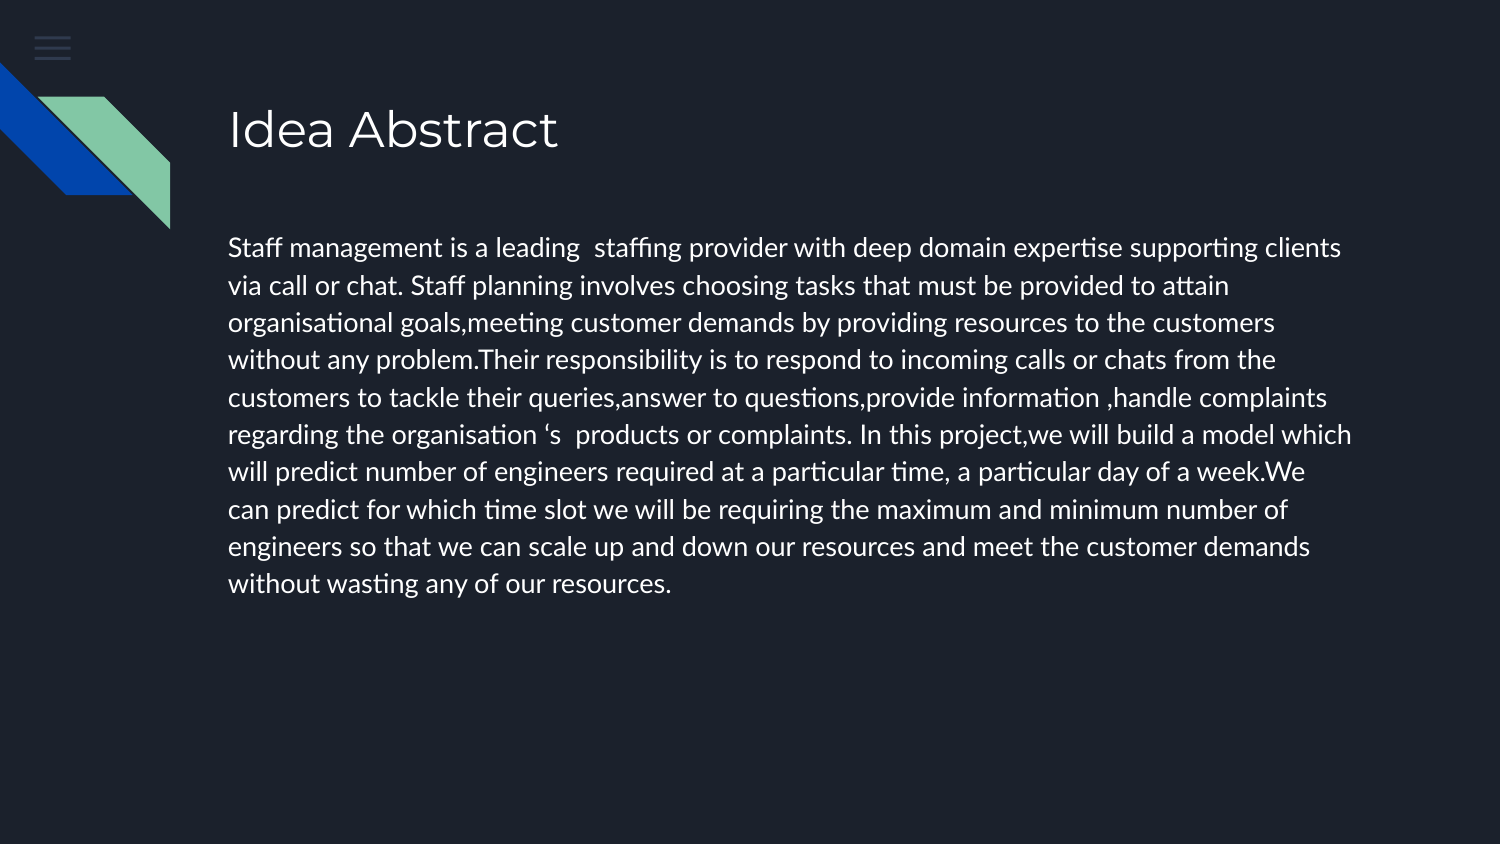

# Idea Abstract
Staff management is a leading  staffing provider with deep domain expertise supporting clients via call or chat. Staff planning involves choosing tasks that must be provided to attain  organisational goals,meeting customer demands by providing resources to the customers without any problem.Their responsibility is to respond to incoming calls or chats from the customers to tackle their queries,answer to questions,provide information ,handle complaints regarding the organisation ‘s  products or complaints. In this project,we will build a model which will predict number of engineers required at a particular time, a particular day of a week.We can predict for which time slot we will be requiring the maximum and minimum number of engineers so that we can scale up and down our resources and meet the customer demands without wasting any of our resources.